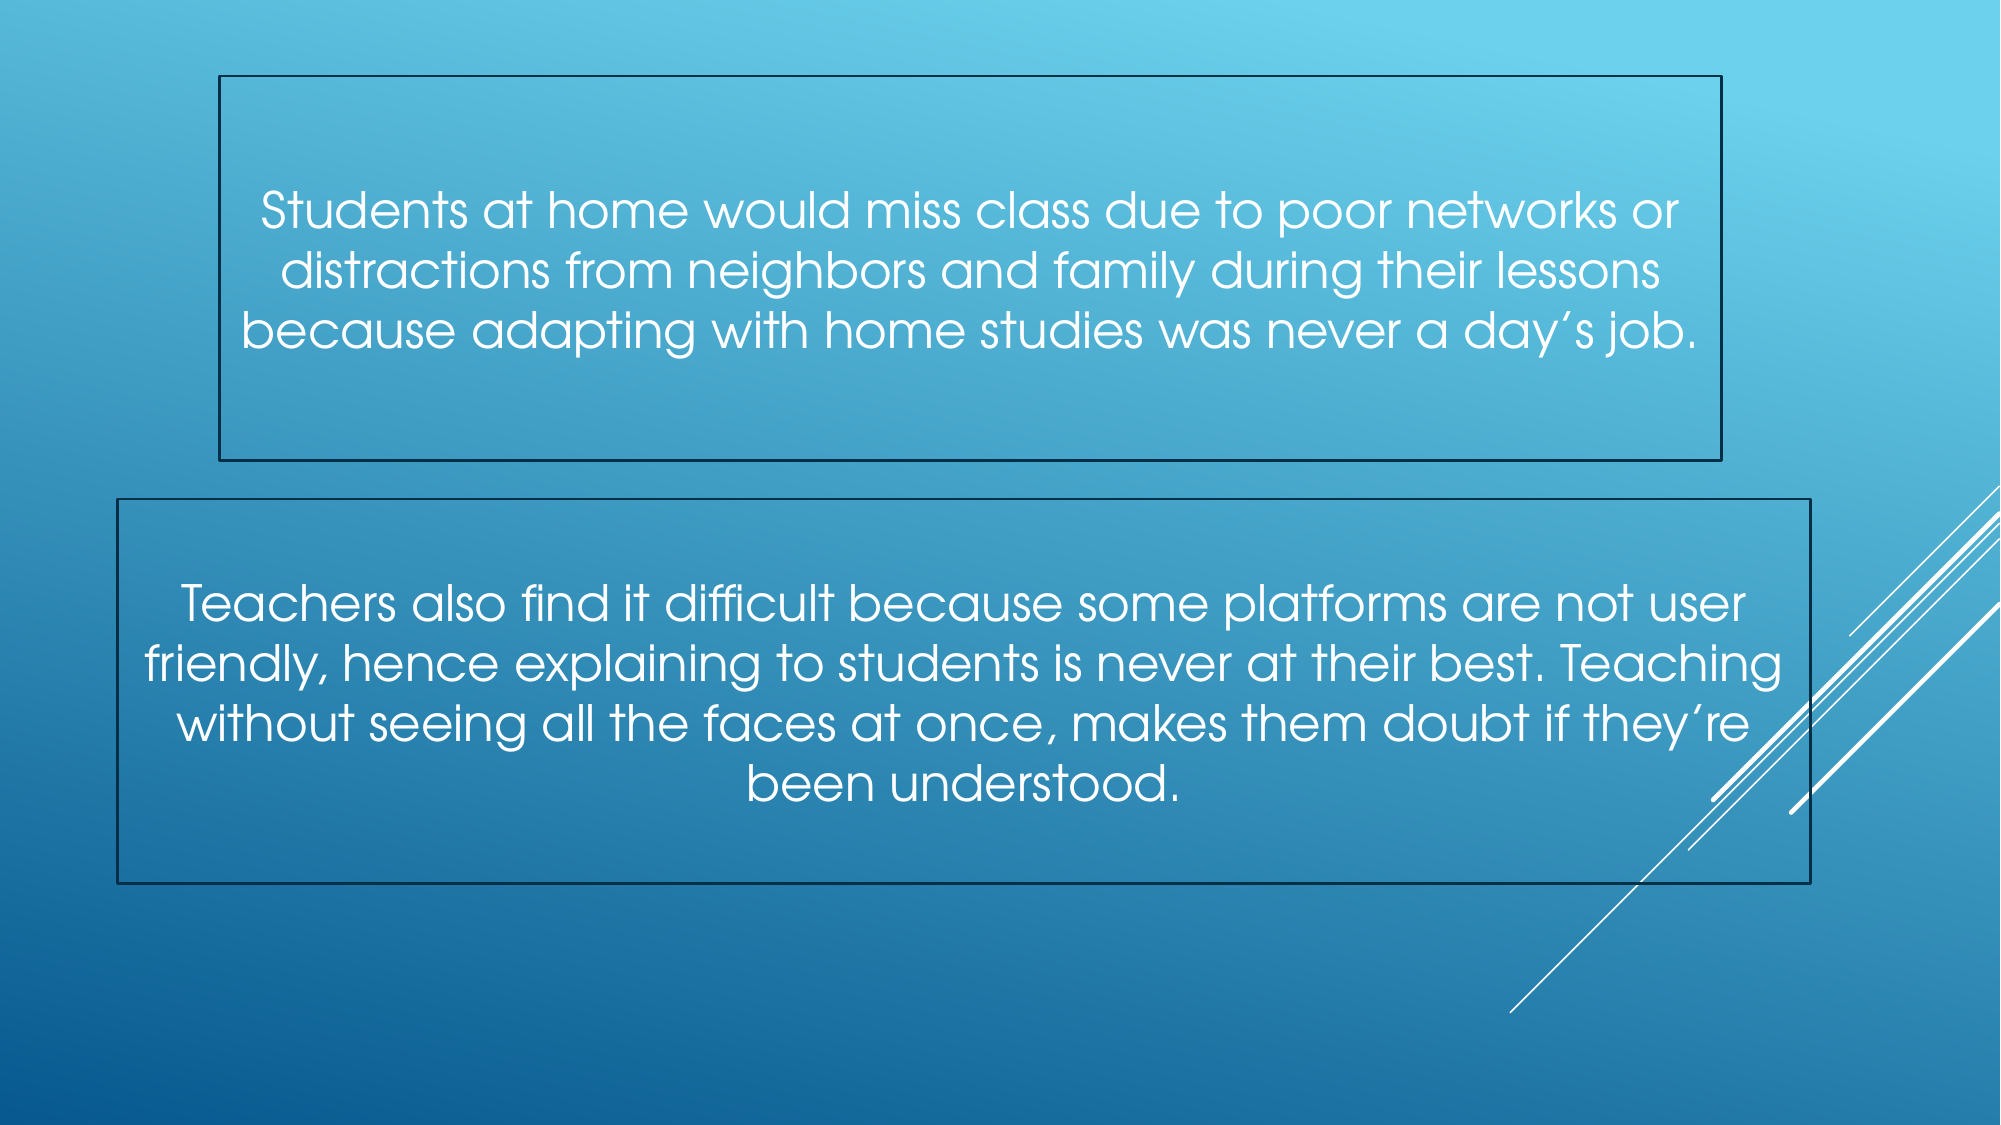

Students at home would miss class due to poor networks or distractions from neighbors and family during their lessons because adapting with home studies was never a day’s job.
Teachers also find it difficult because some platforms are not user friendly, hence explaining to students is never at their best. Teaching without seeing all the faces at once, makes them doubt if they’re been understood.